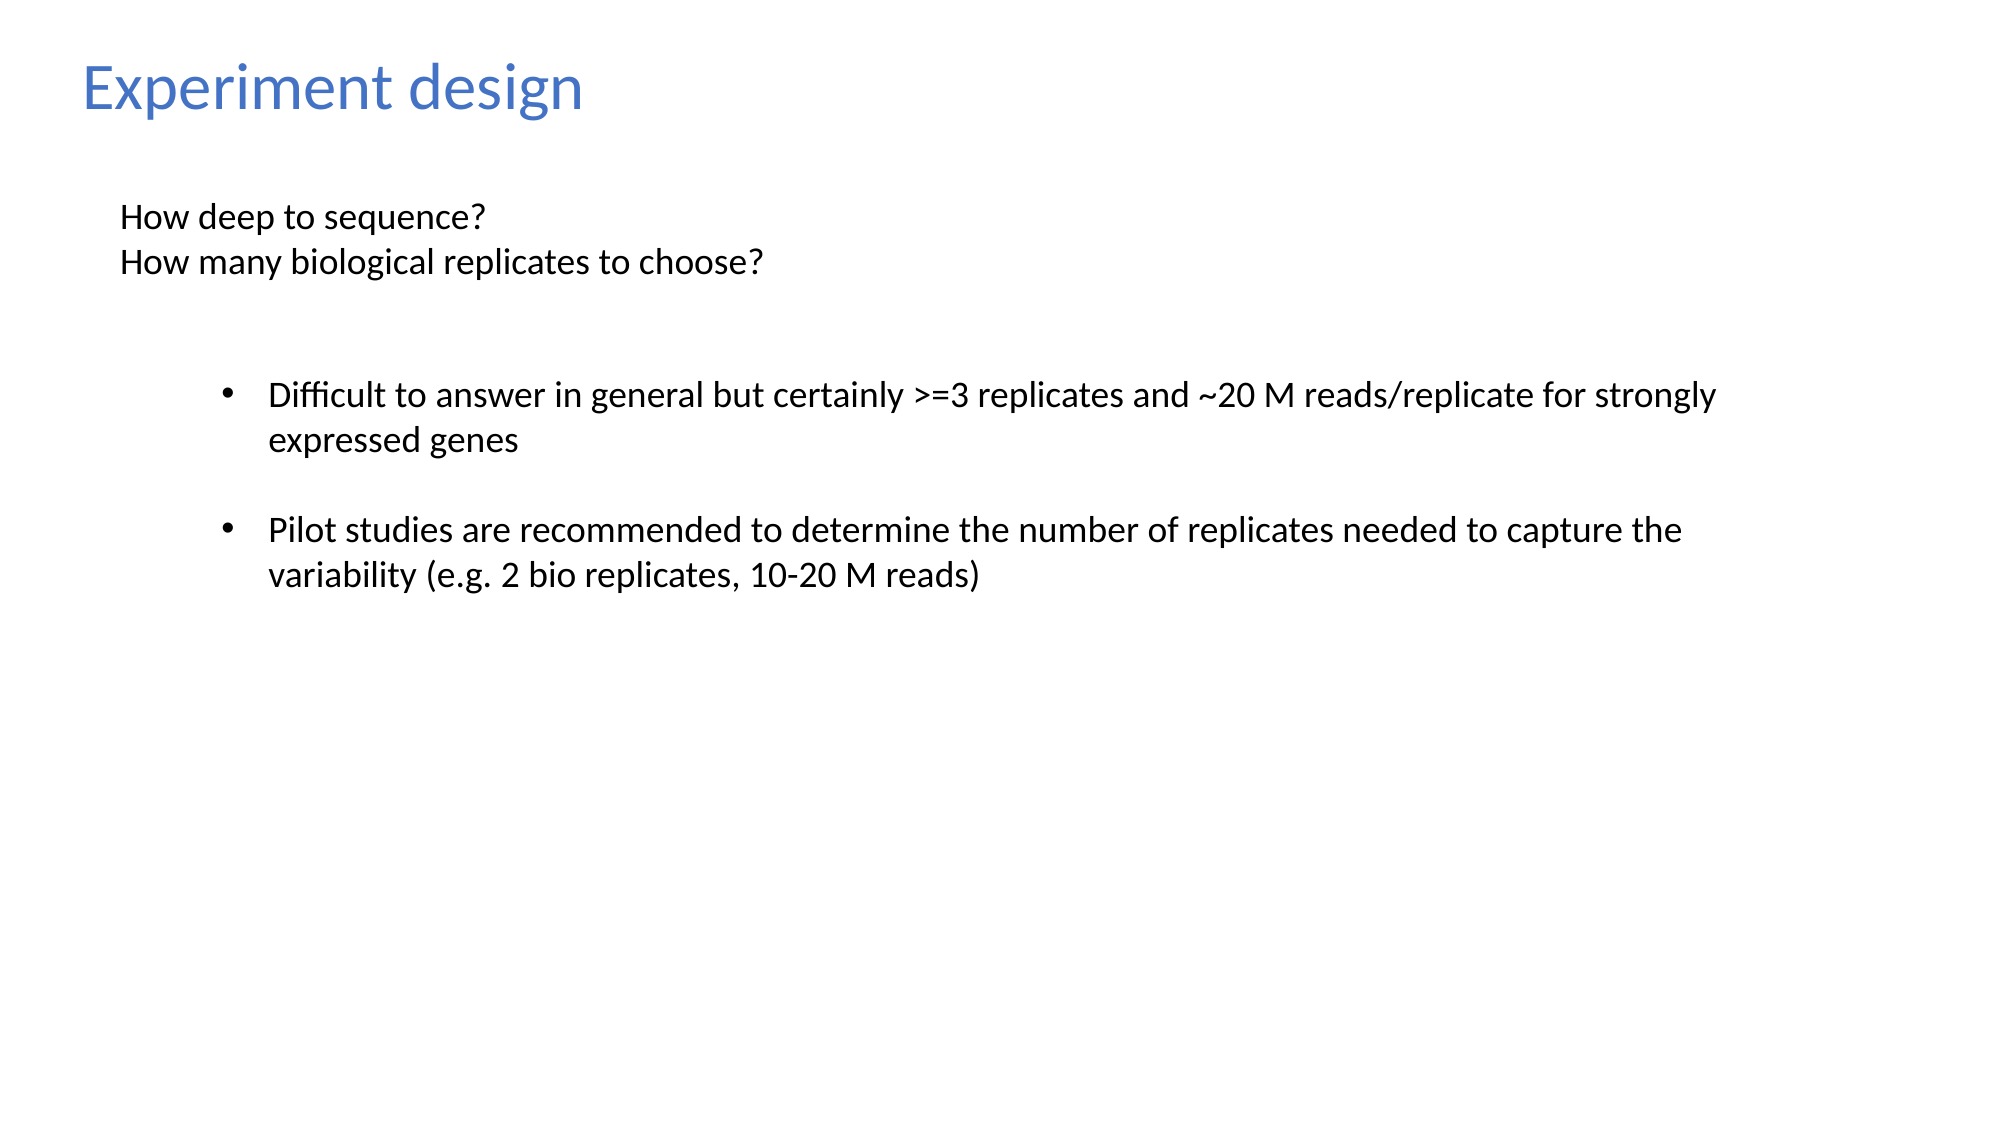

Experiment design
How deep to sequence?
How many biological replicates to choose?
Difficult to answer in general but certainly >=3 replicates and ~20 M reads/replicate for strongly expressed genes

Pilot studies are recommended to determine the number of replicates needed to capture the variability (e.g. 2 bio replicates, 10-20 M reads)